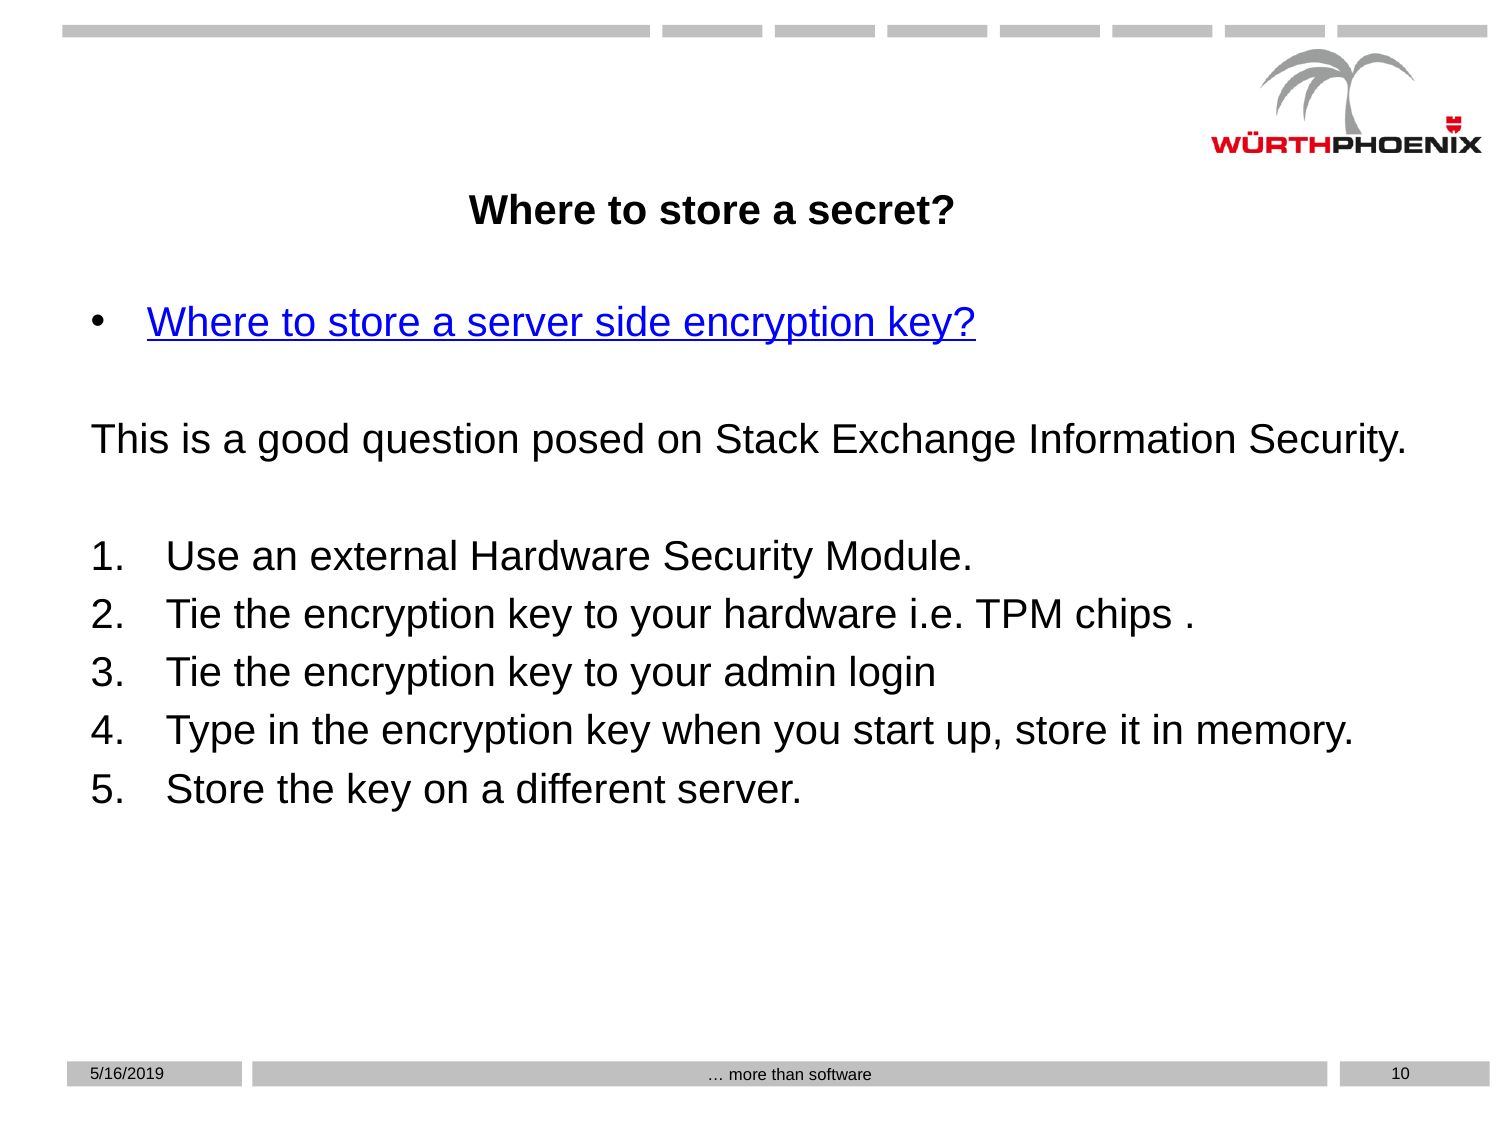

Where to store a secret?
Where to store a server side encryption key?

This is a good question posed on Stack Exchange Information Security.

Use an external Hardware Security Module.
Tie the encryption key to your hardware i.e. TPM chips .
Tie the encryption key to your admin login
Type in the encryption key when you start up, store it in memory.
Store the key on a different server.
5/16/2019
10